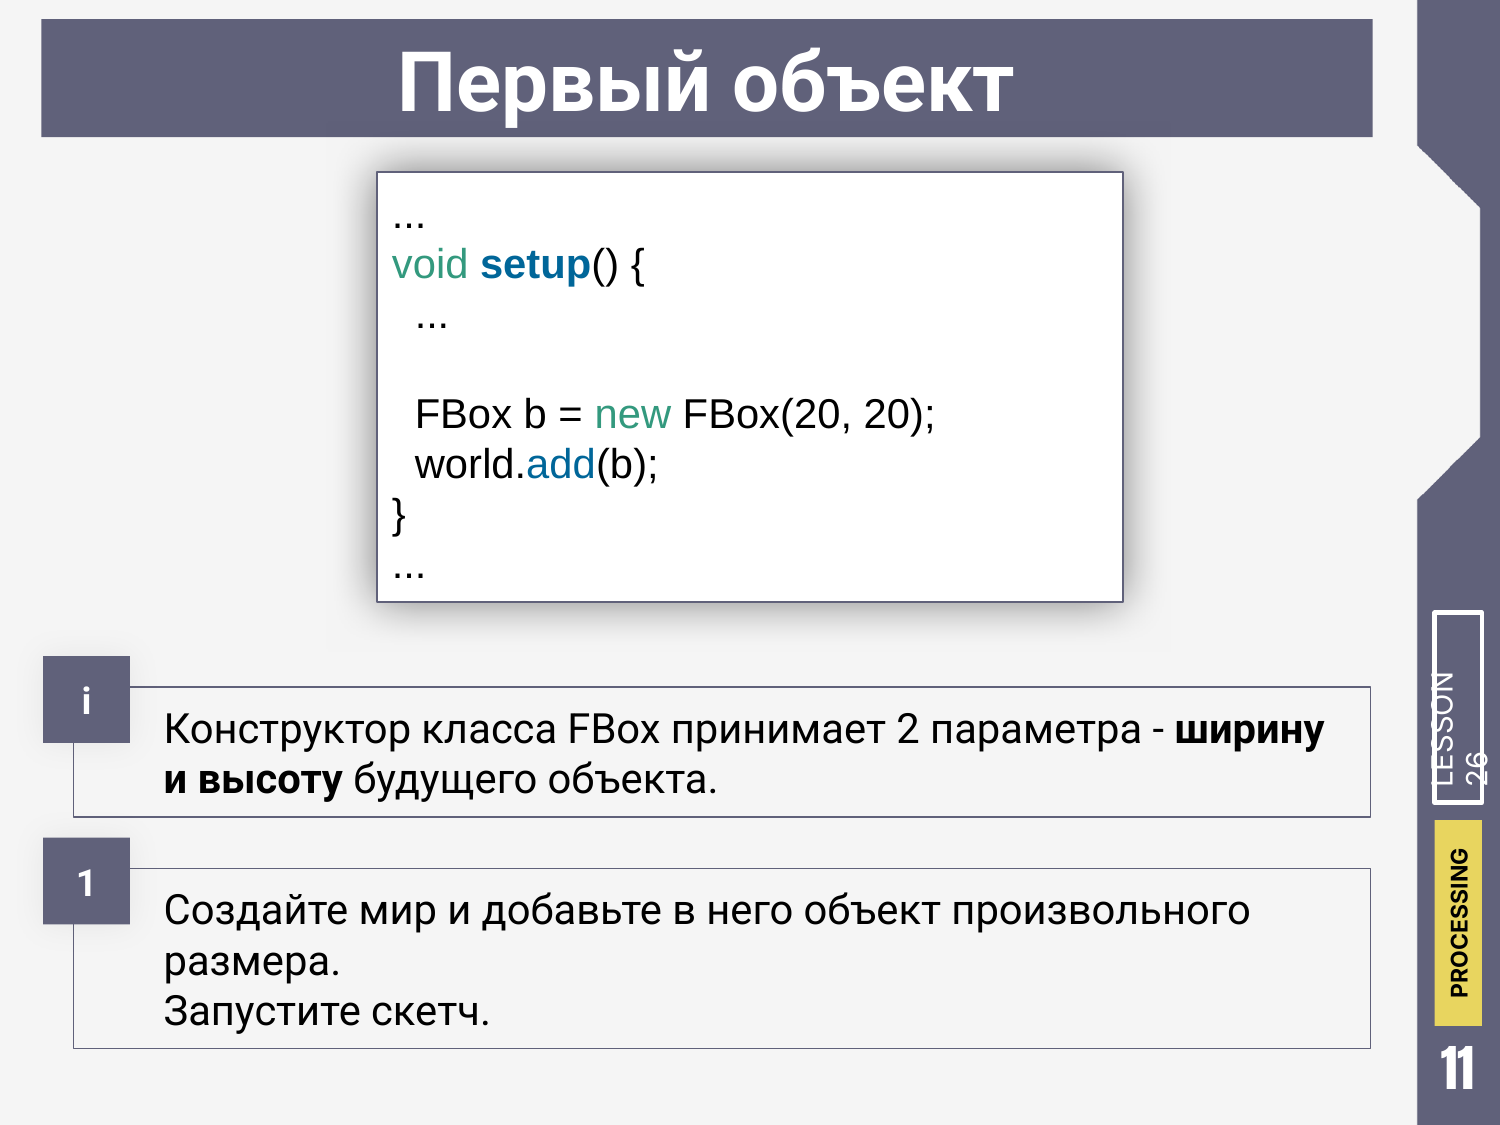

Первый объект
...
void setup() {
  ...
  FBox b = new FBox(20, 20);
  world.add(b);
}
...
і
LESSON 26
Конструктор класса FBox принимает 2 параметра - ширину и высоту будущего объекта.
1
Создайте мир и добавьте в него объект произвольного размера.
Запустите скетч.
11